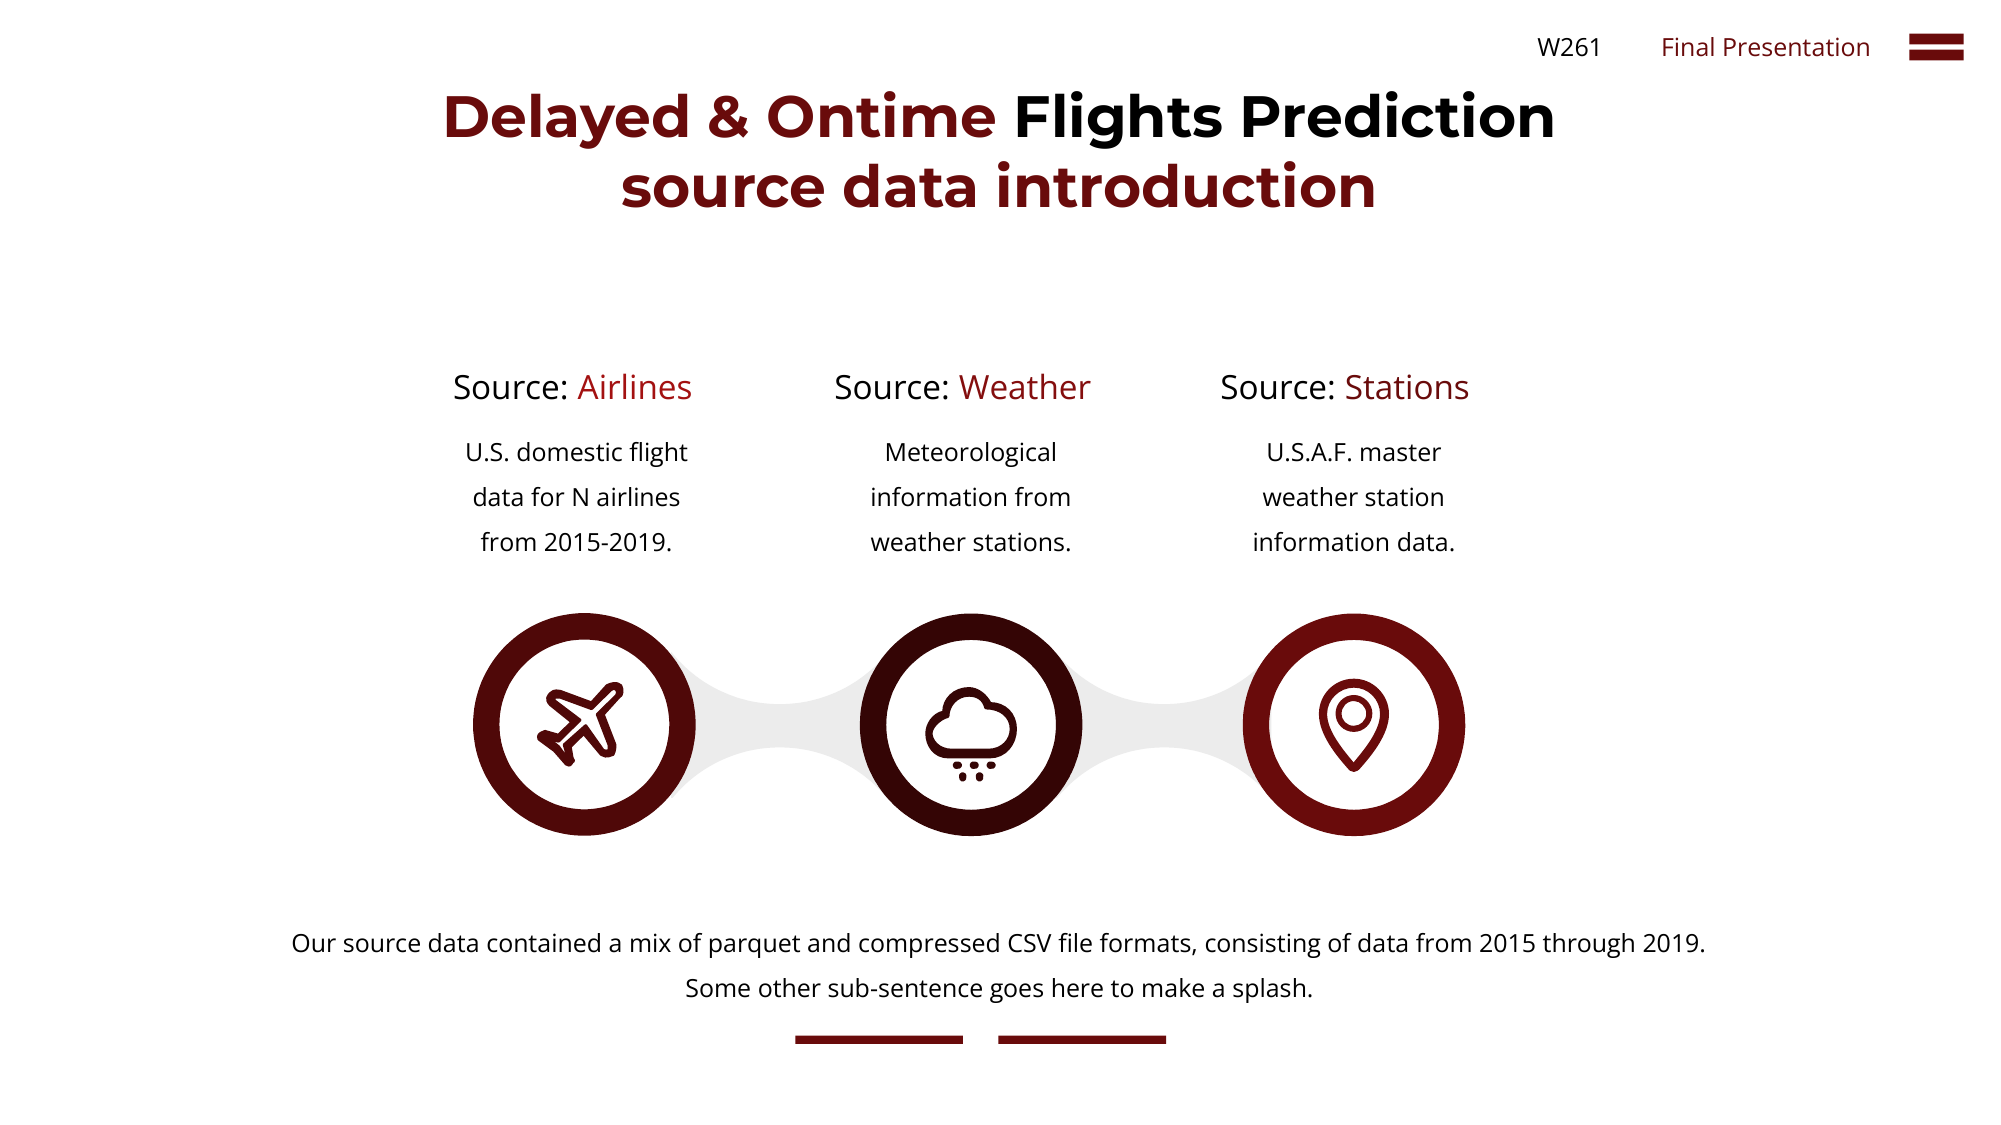

W261
Final Presentation

Delayed & Ontime Flights Prediction
source data introduction
Source: Airlines
Source: Weather
Source: Stations
U.S. domestic flight data for N airlines from 2015-2019.
Meteorological information from weather stations.
U.S.A.F. master weather station information data.

Our source data contained a mix of parquet and compressed CSV file formats, consisting of data from 2015 through 2019.
Some other sub-sentence goes here to make a splash.